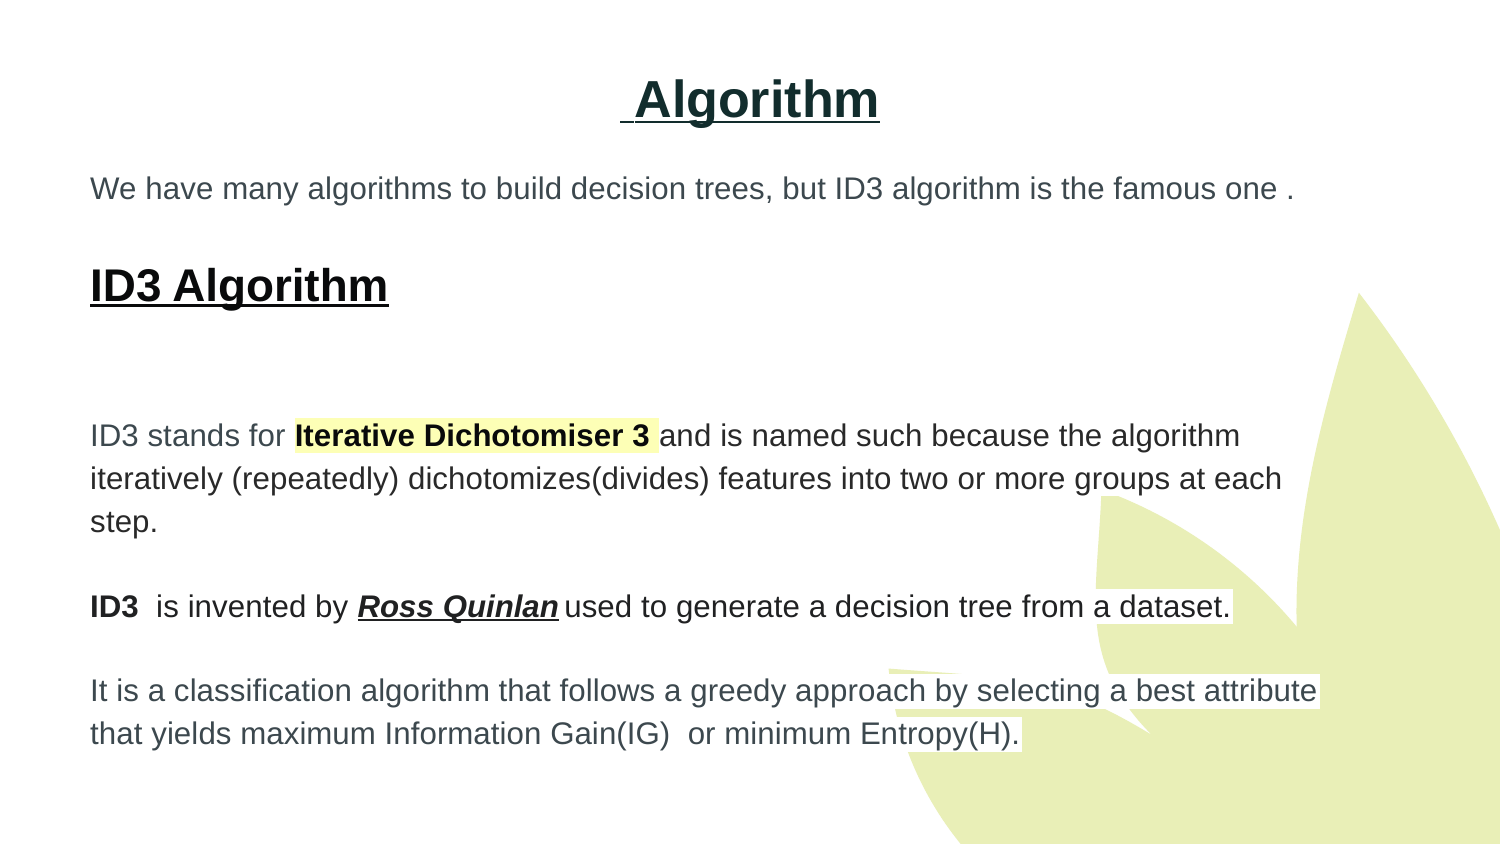

# Algorithm
We have many algorithms to build decision trees, but ID3 algorithm is the famous one .
ID3 Algorithm

ID3 stands for Iterative Dichotomiser 3 and is named such because the algorithm iteratively (repeatedly) dichotomizes(divides) features into two or more groups at each step.
ID3  is invented by Ross Quinlan used to generate a decision tree from a dataset.
It is a classification algorithm that follows a greedy approach by selecting a best attribute that yields maximum Information Gain(IG)  or minimum Entropy(H).